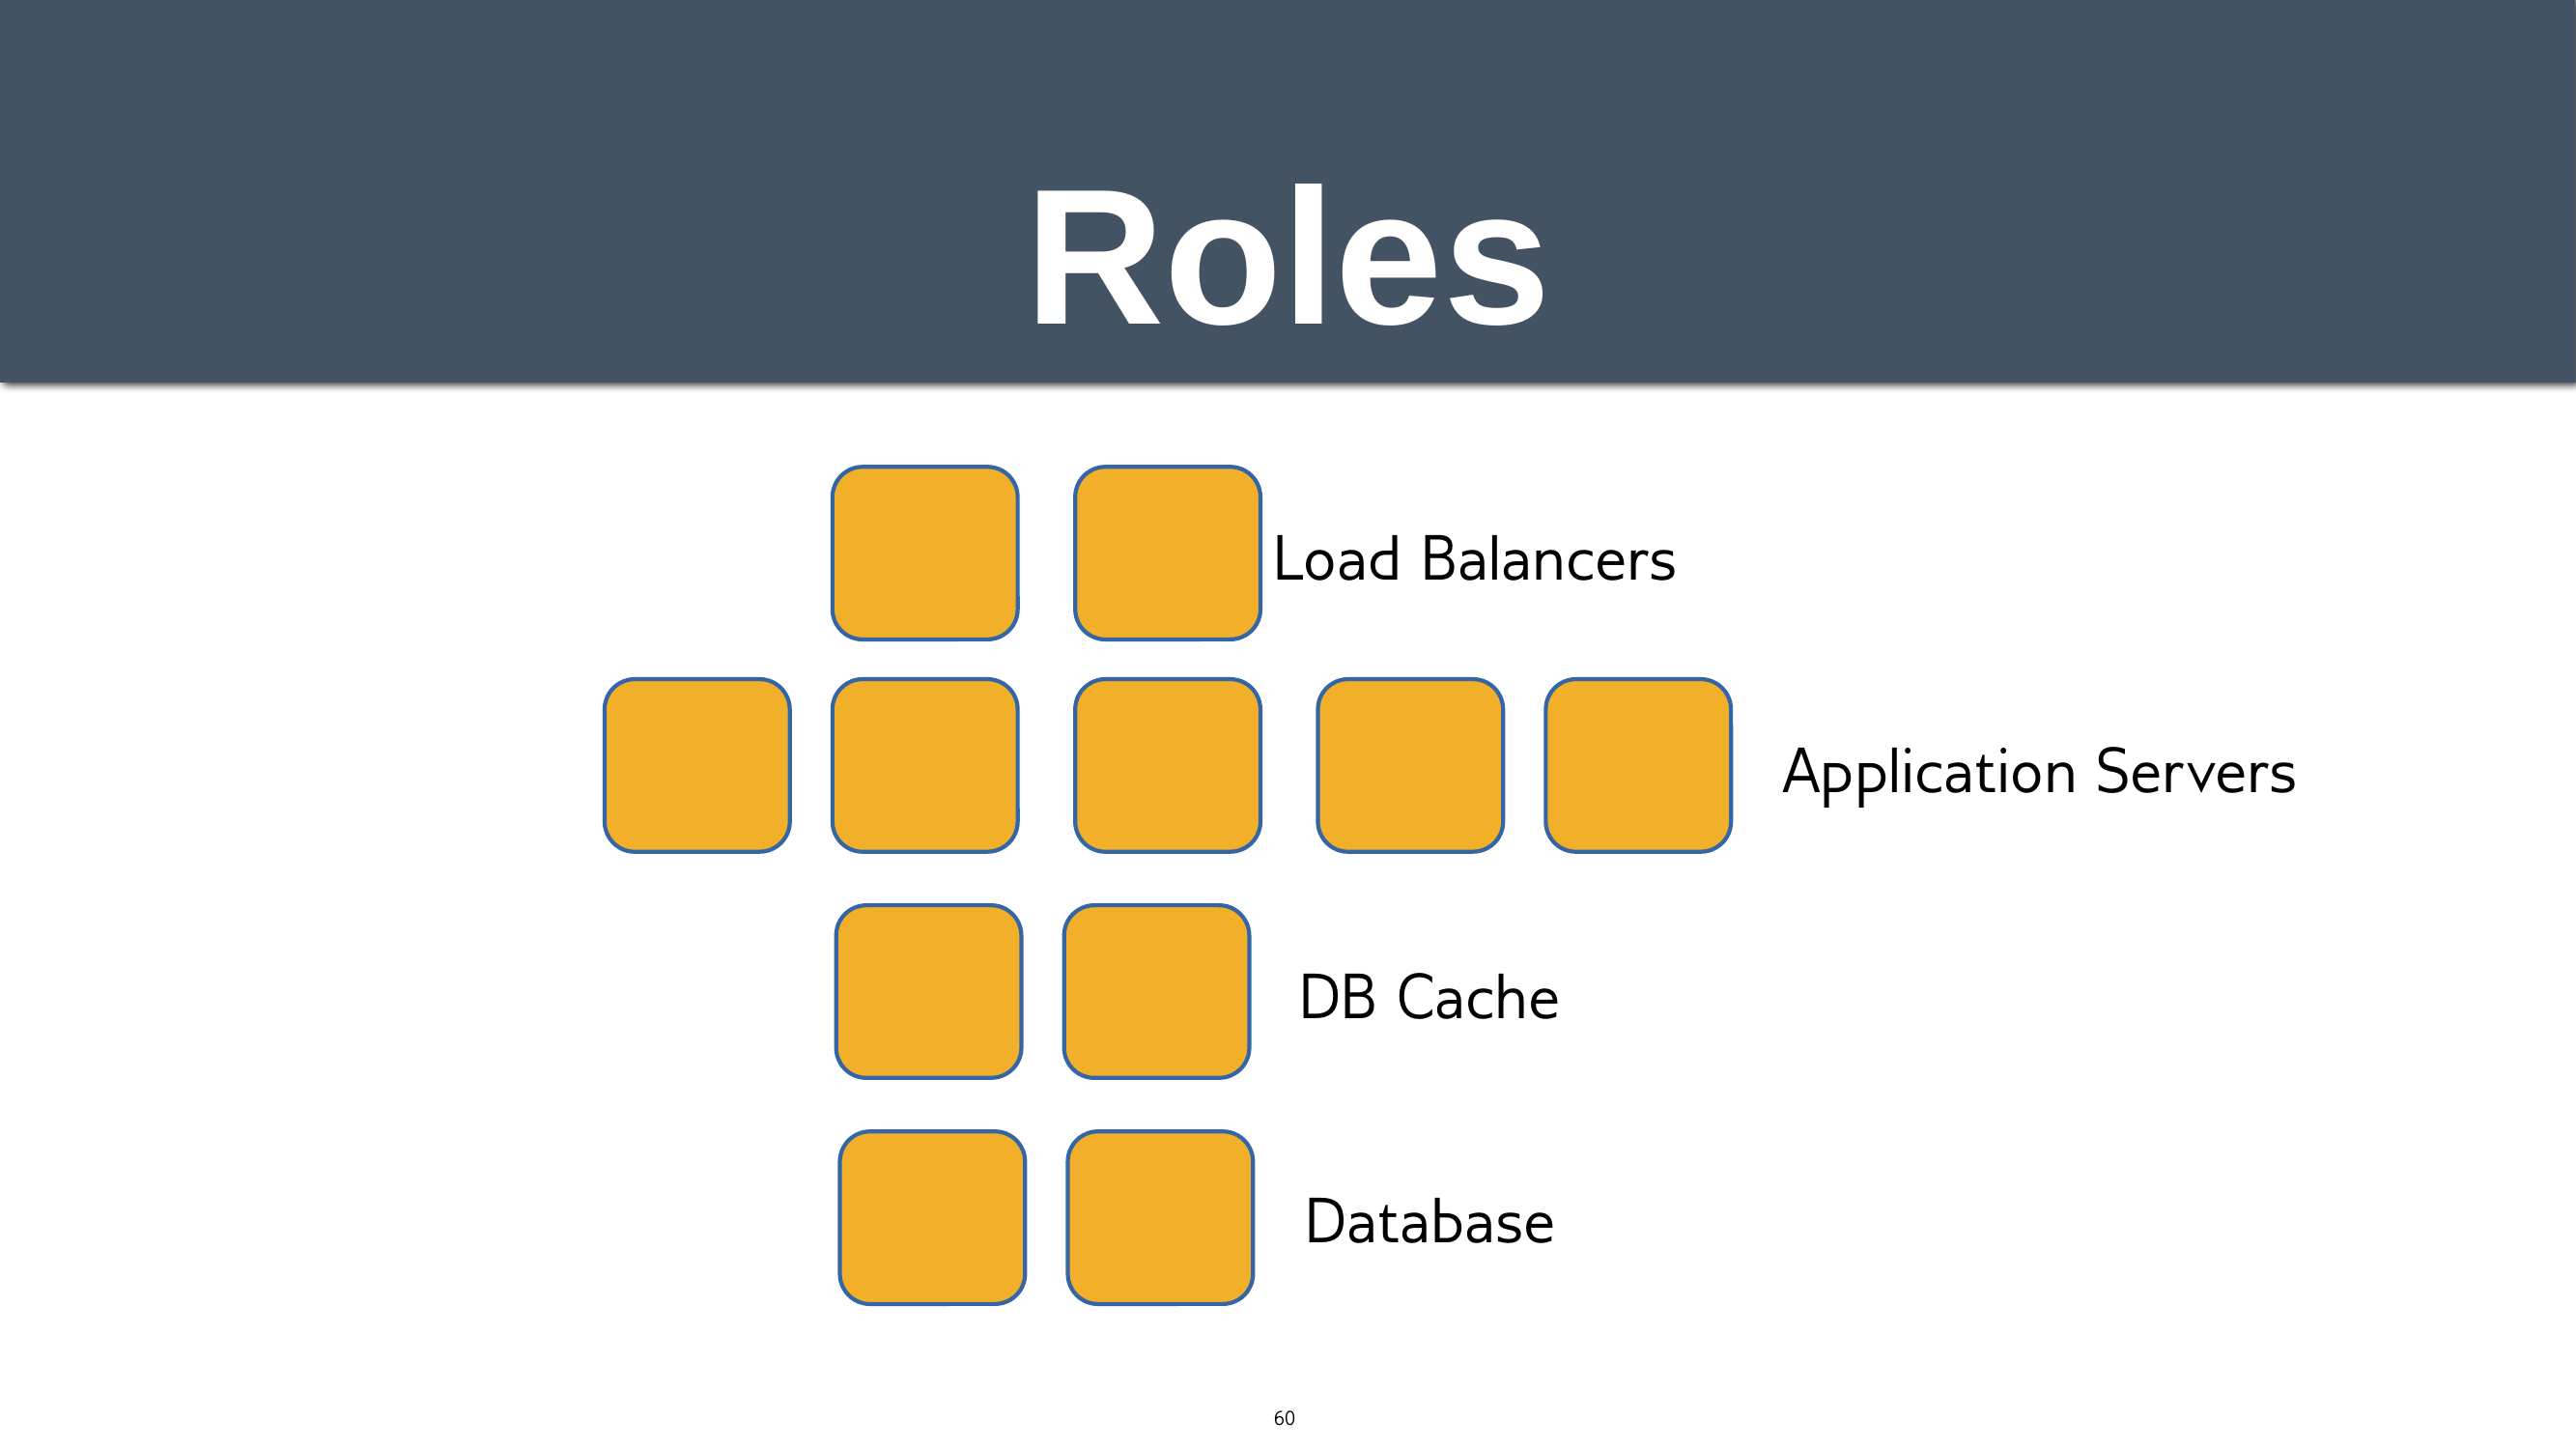

# Roles

Load Balancers

Application Servers

DB Cache

Database
60